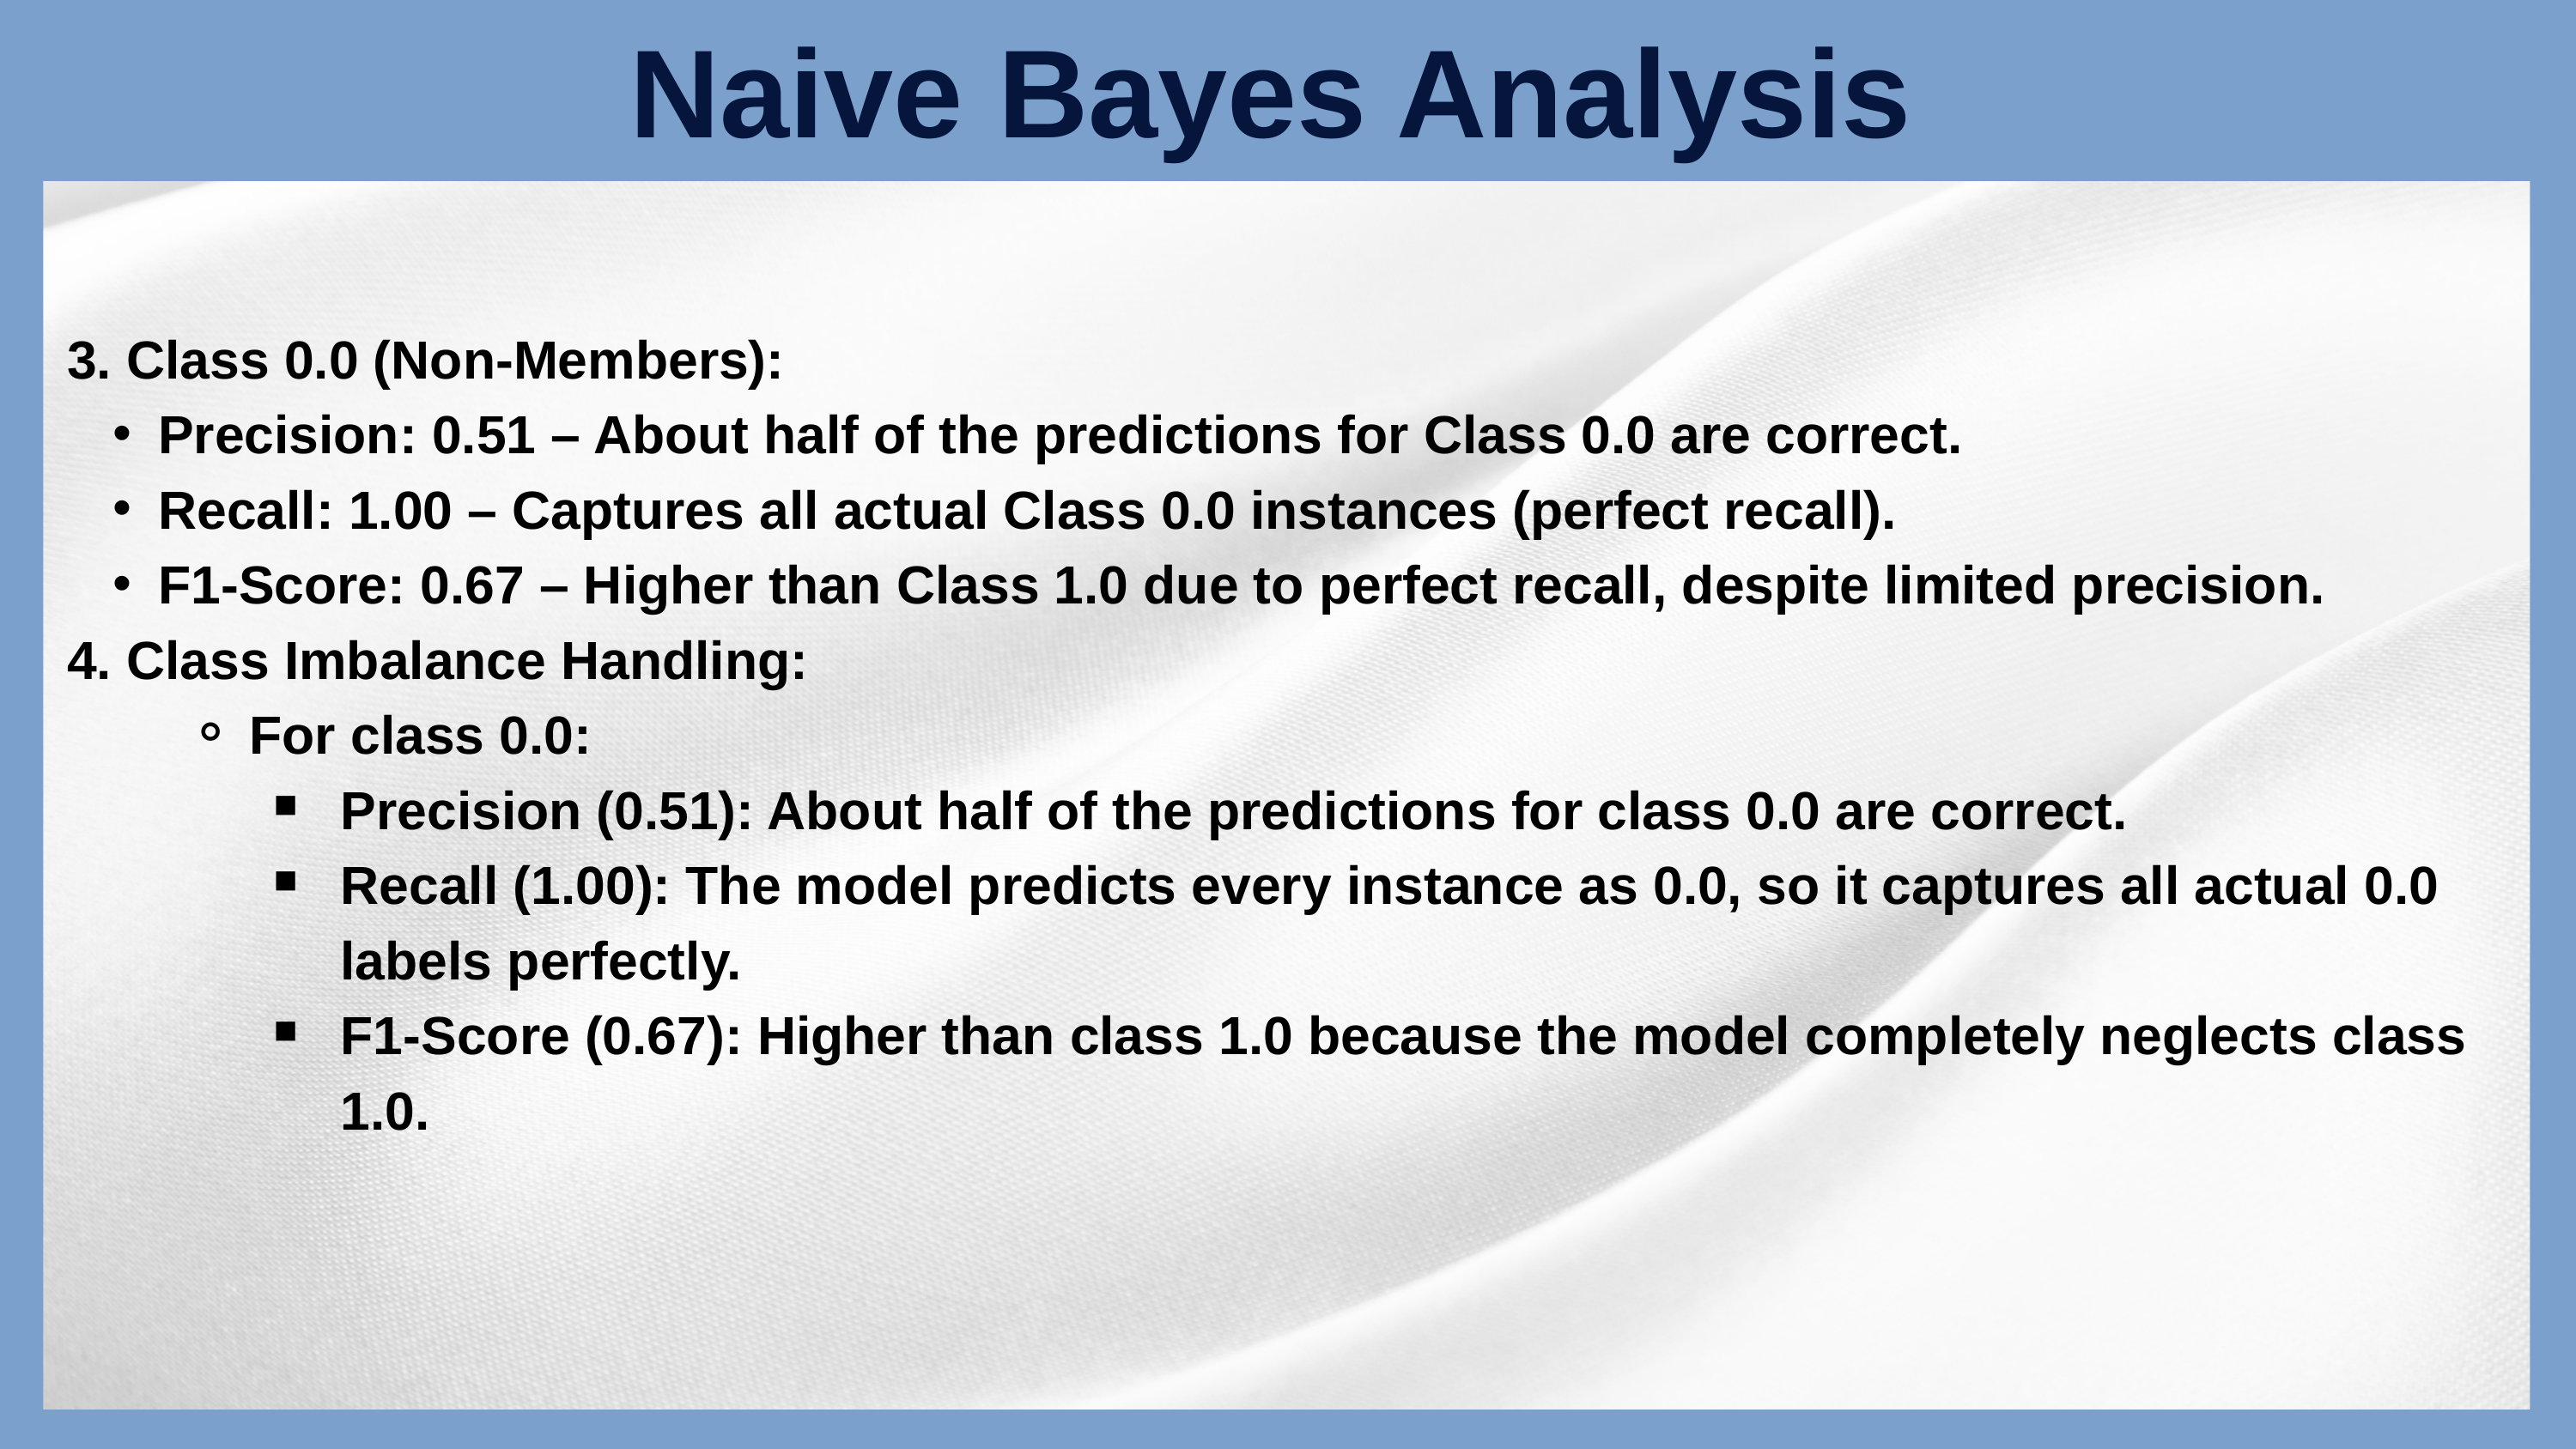

Naive Bayes Analysis

3. Class 0.0 (Non-Members):
Precision: 0.51 – About half of the predictions for Class 0.0 are correct.
Recall: 1.00 – Captures all actual Class 0.0 instances (perfect recall).
F1-Score: 0.67 – Higher than Class 1.0 due to perfect recall, despite limited precision.
4. Class Imbalance Handling:
For class 0.0:
Precision (0.51): About half of the predictions for class 0.0 are correct.
Recall (1.00): The model predicts every instance as 0.0, so it captures all actual 0.0 labels perfectly.
F1-Score (0.67): Higher than class 1.0 because the model completely neglects class 1.0.